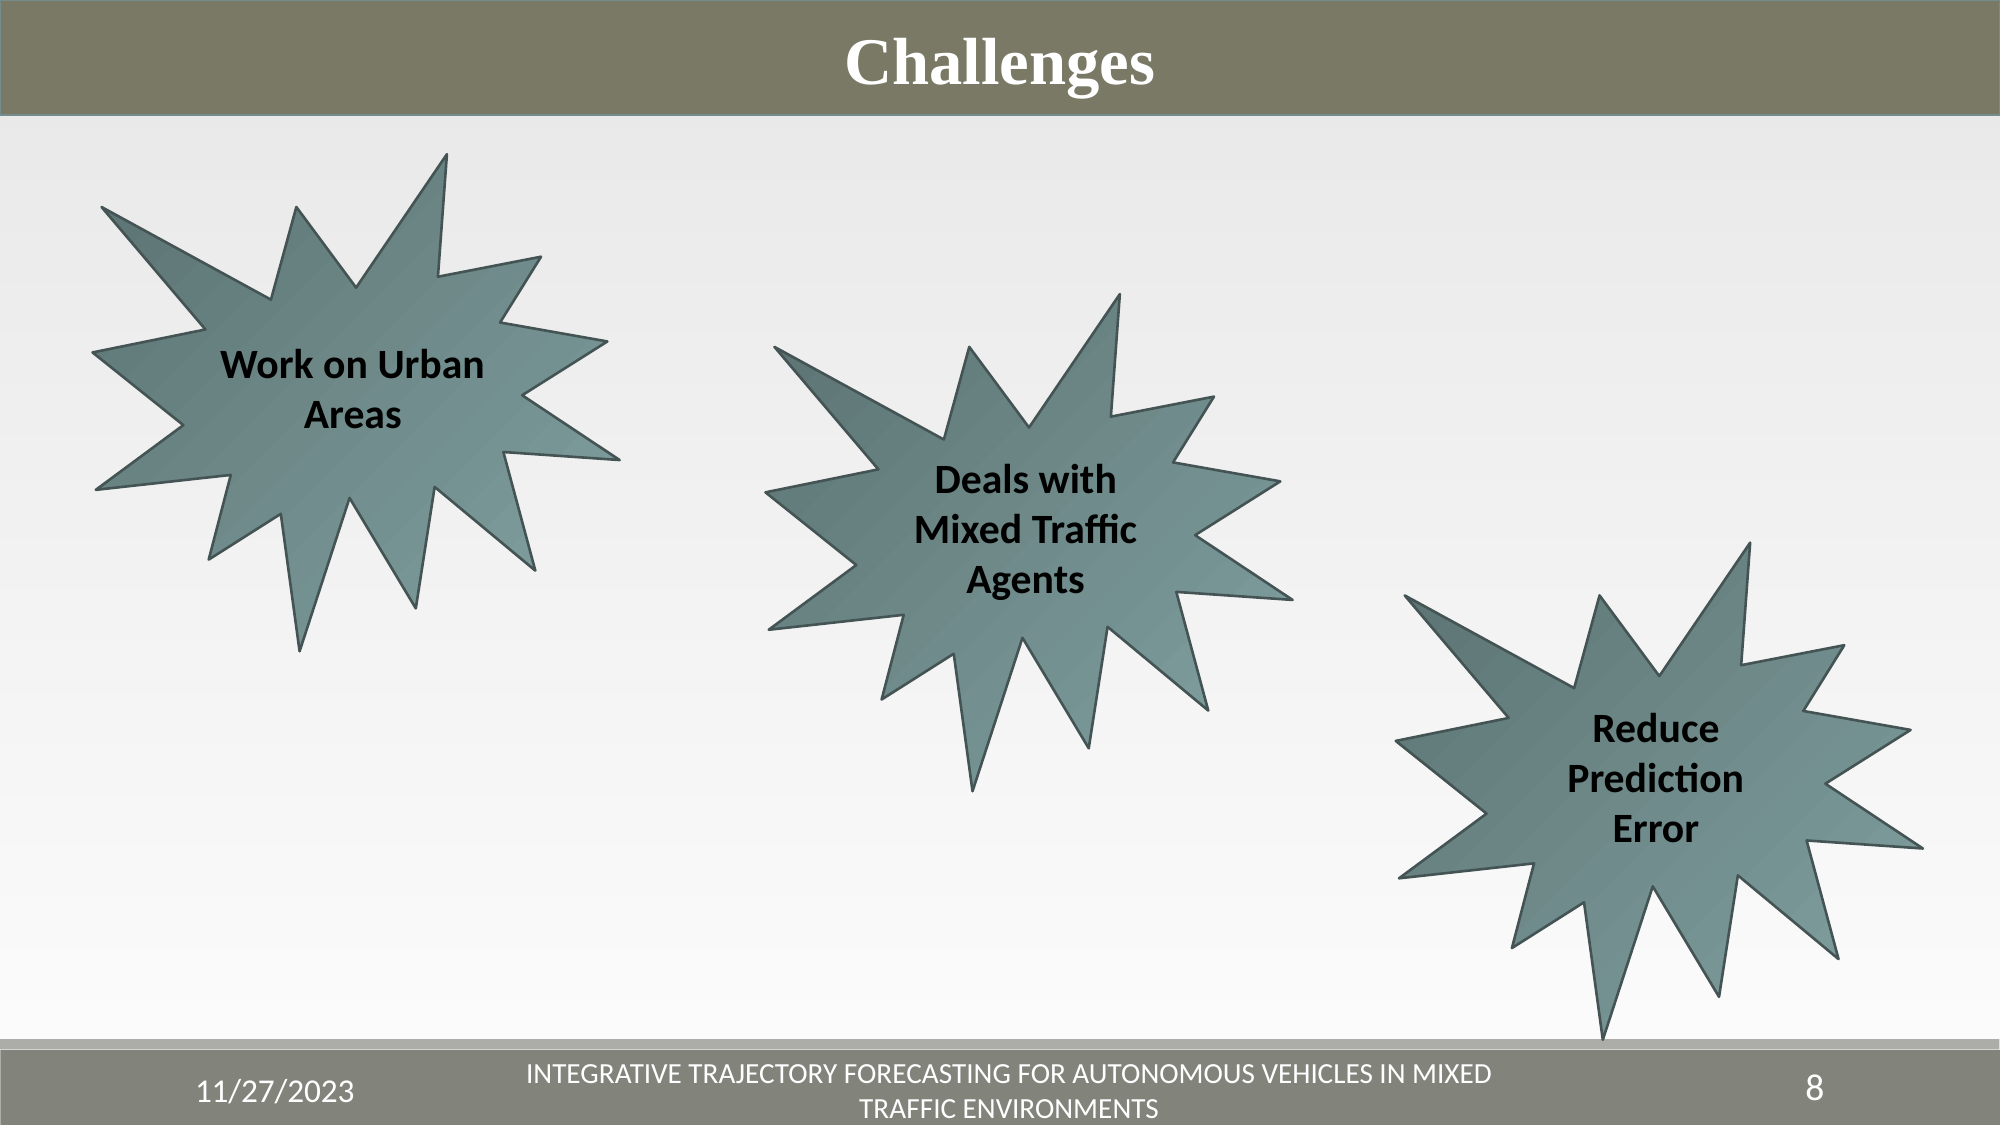

Challenges
Work on Urban Areas
Deals with Mixed Traffic Agents
Reduce Prediction Error
8
11/27/2023
Integrative Trajectory Forecasting for Autonomous Vehicles in Mixed Traffic Environments